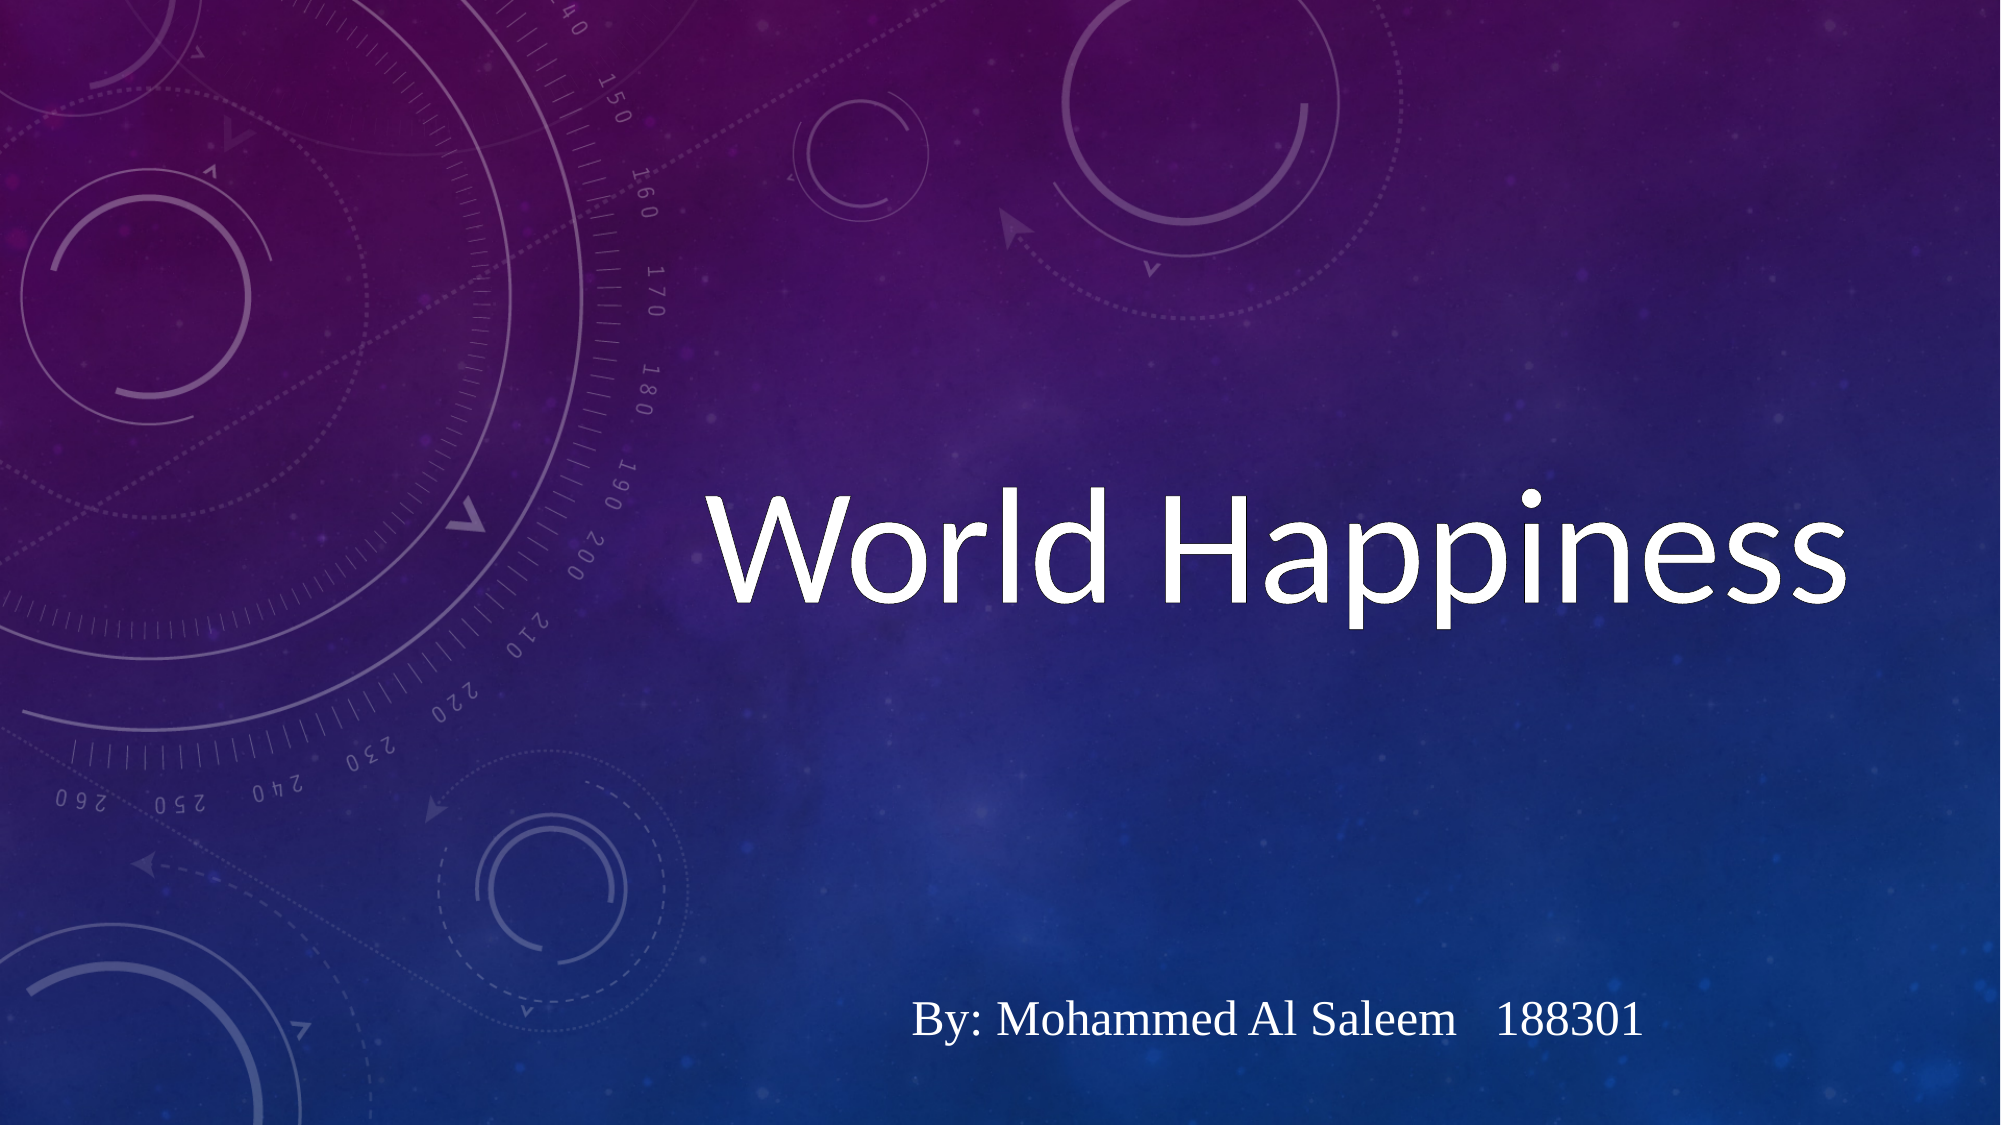

# World Happiness
By: Mohammed Al Saleem   188301